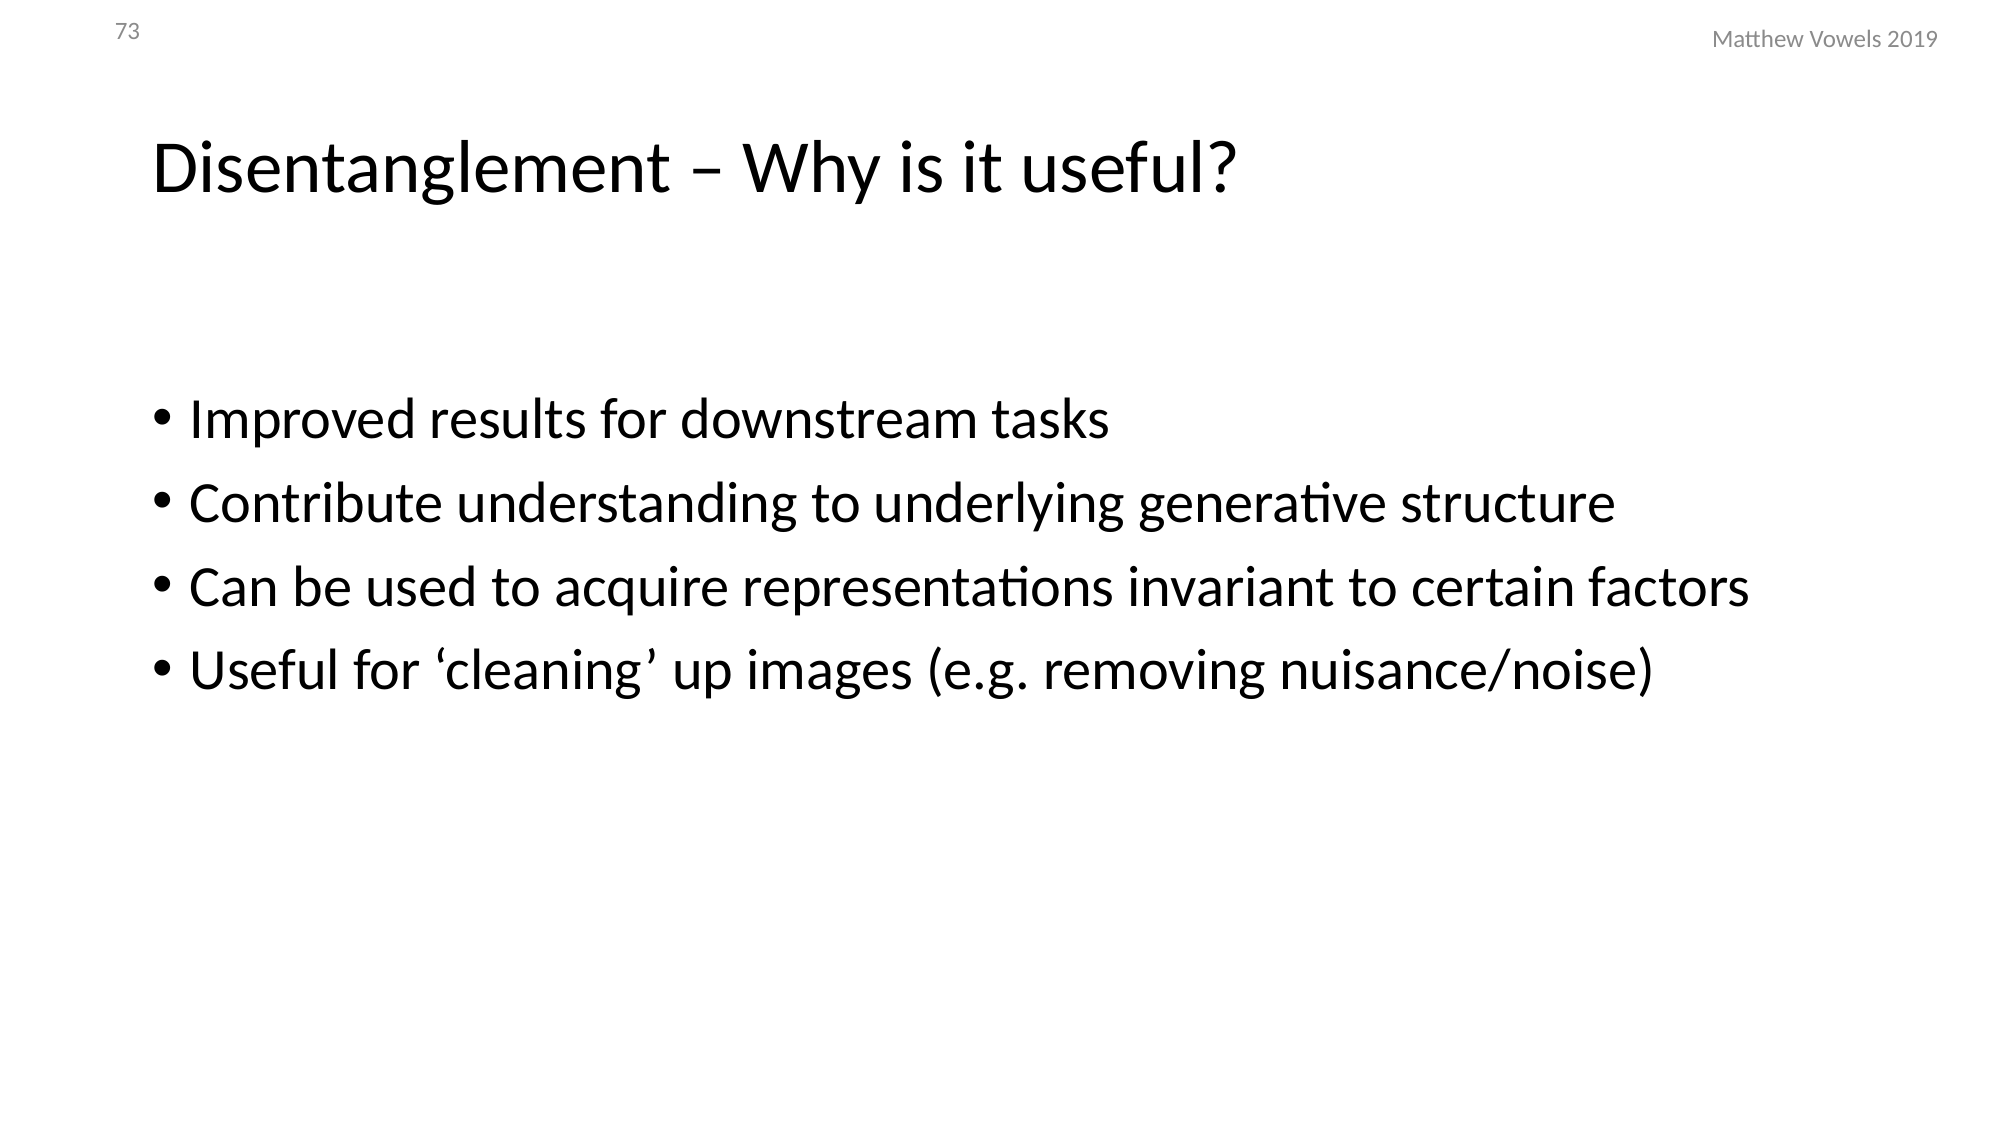

73
Matthew Vowels 2019
# Disentanglement – Why is it useful?
Improved results for downstream tasks
Contribute understanding to underlying generative structure
Can be used to acquire representations invariant to certain factors
Useful for ‘cleaning’ up images (e.g. removing nuisance/noise)

e.g. rotation and translation are both symmetries of an object